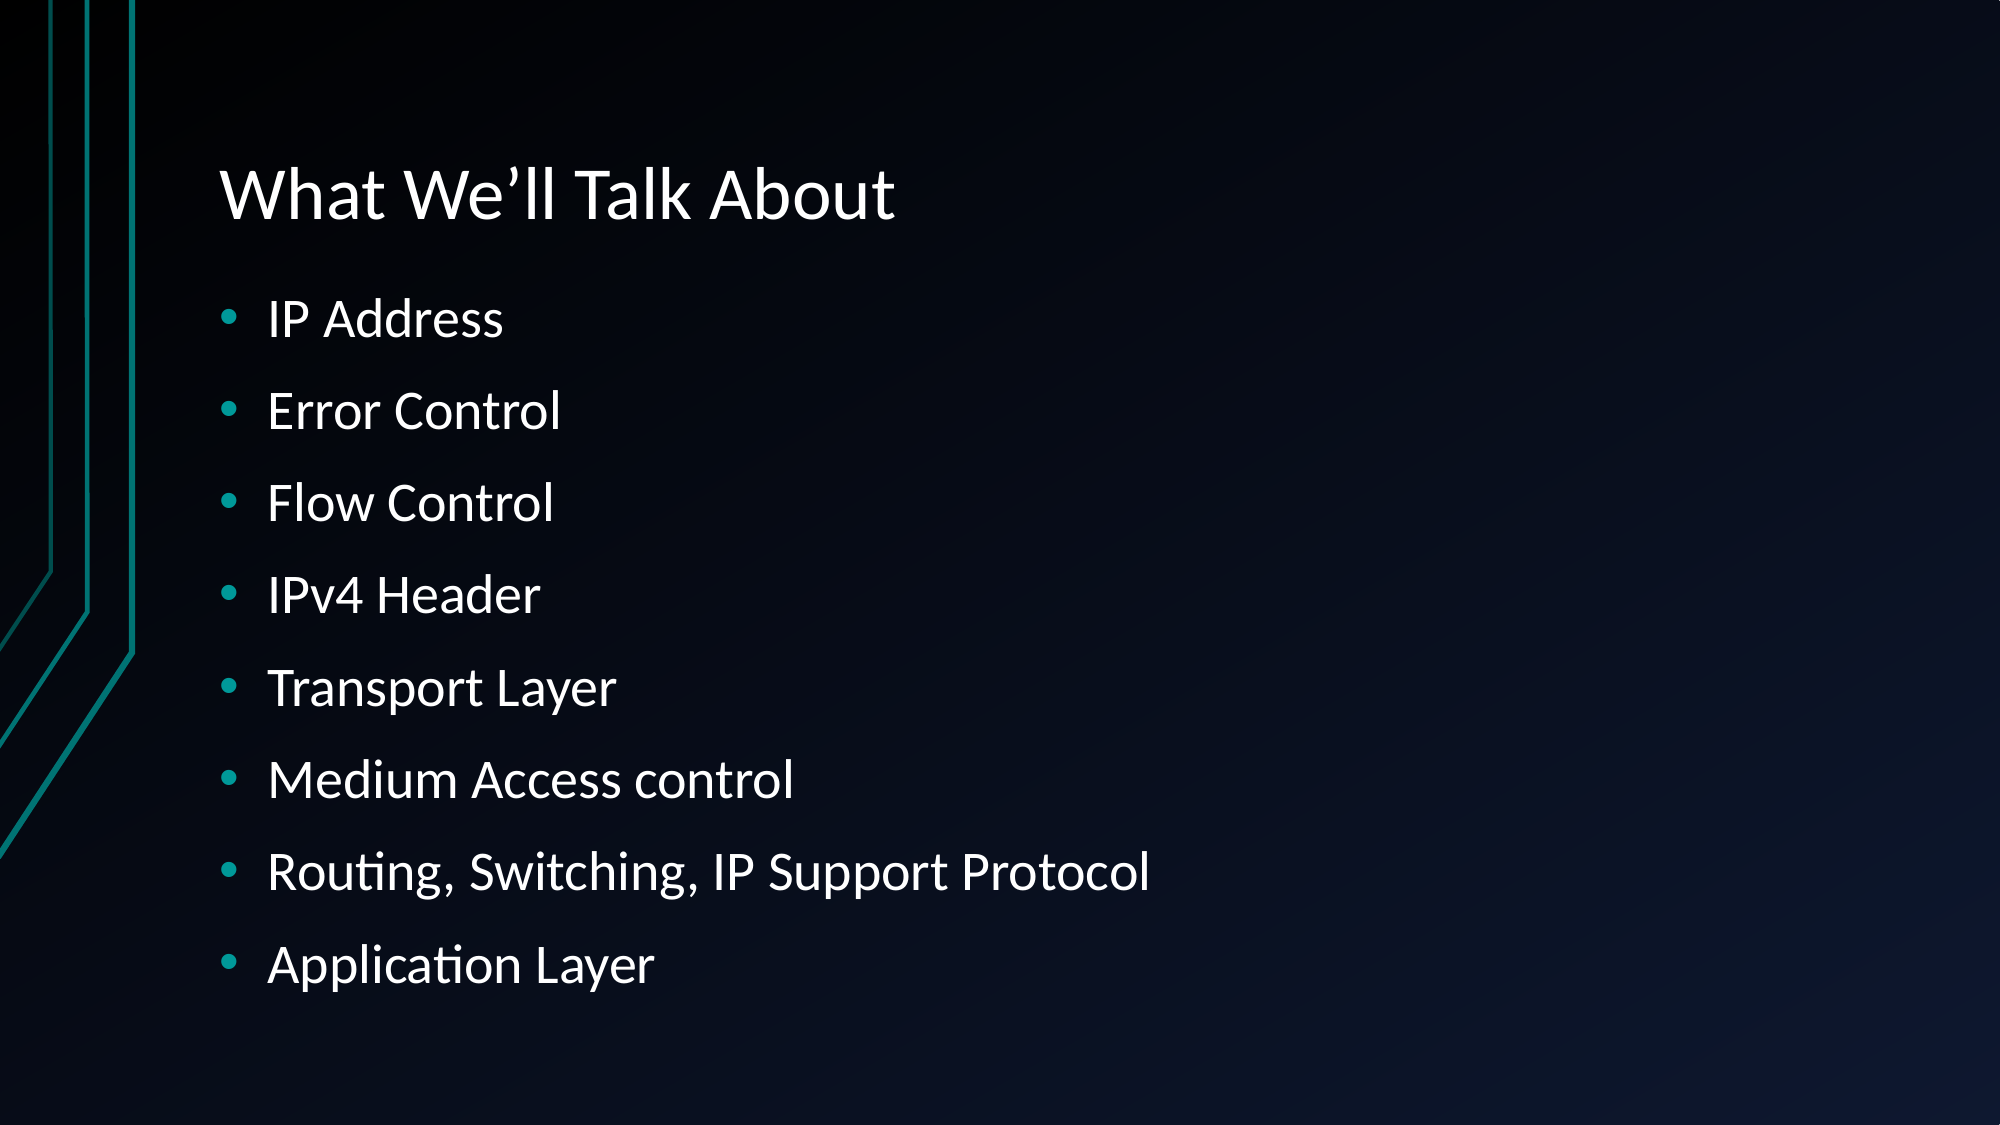

# What We’ll Talk About
IP Address
Error Control
Flow Control
IPv4 Header
Transport Layer
Medium Access control
Routing, Switching, IP Support Protocol
Application Layer